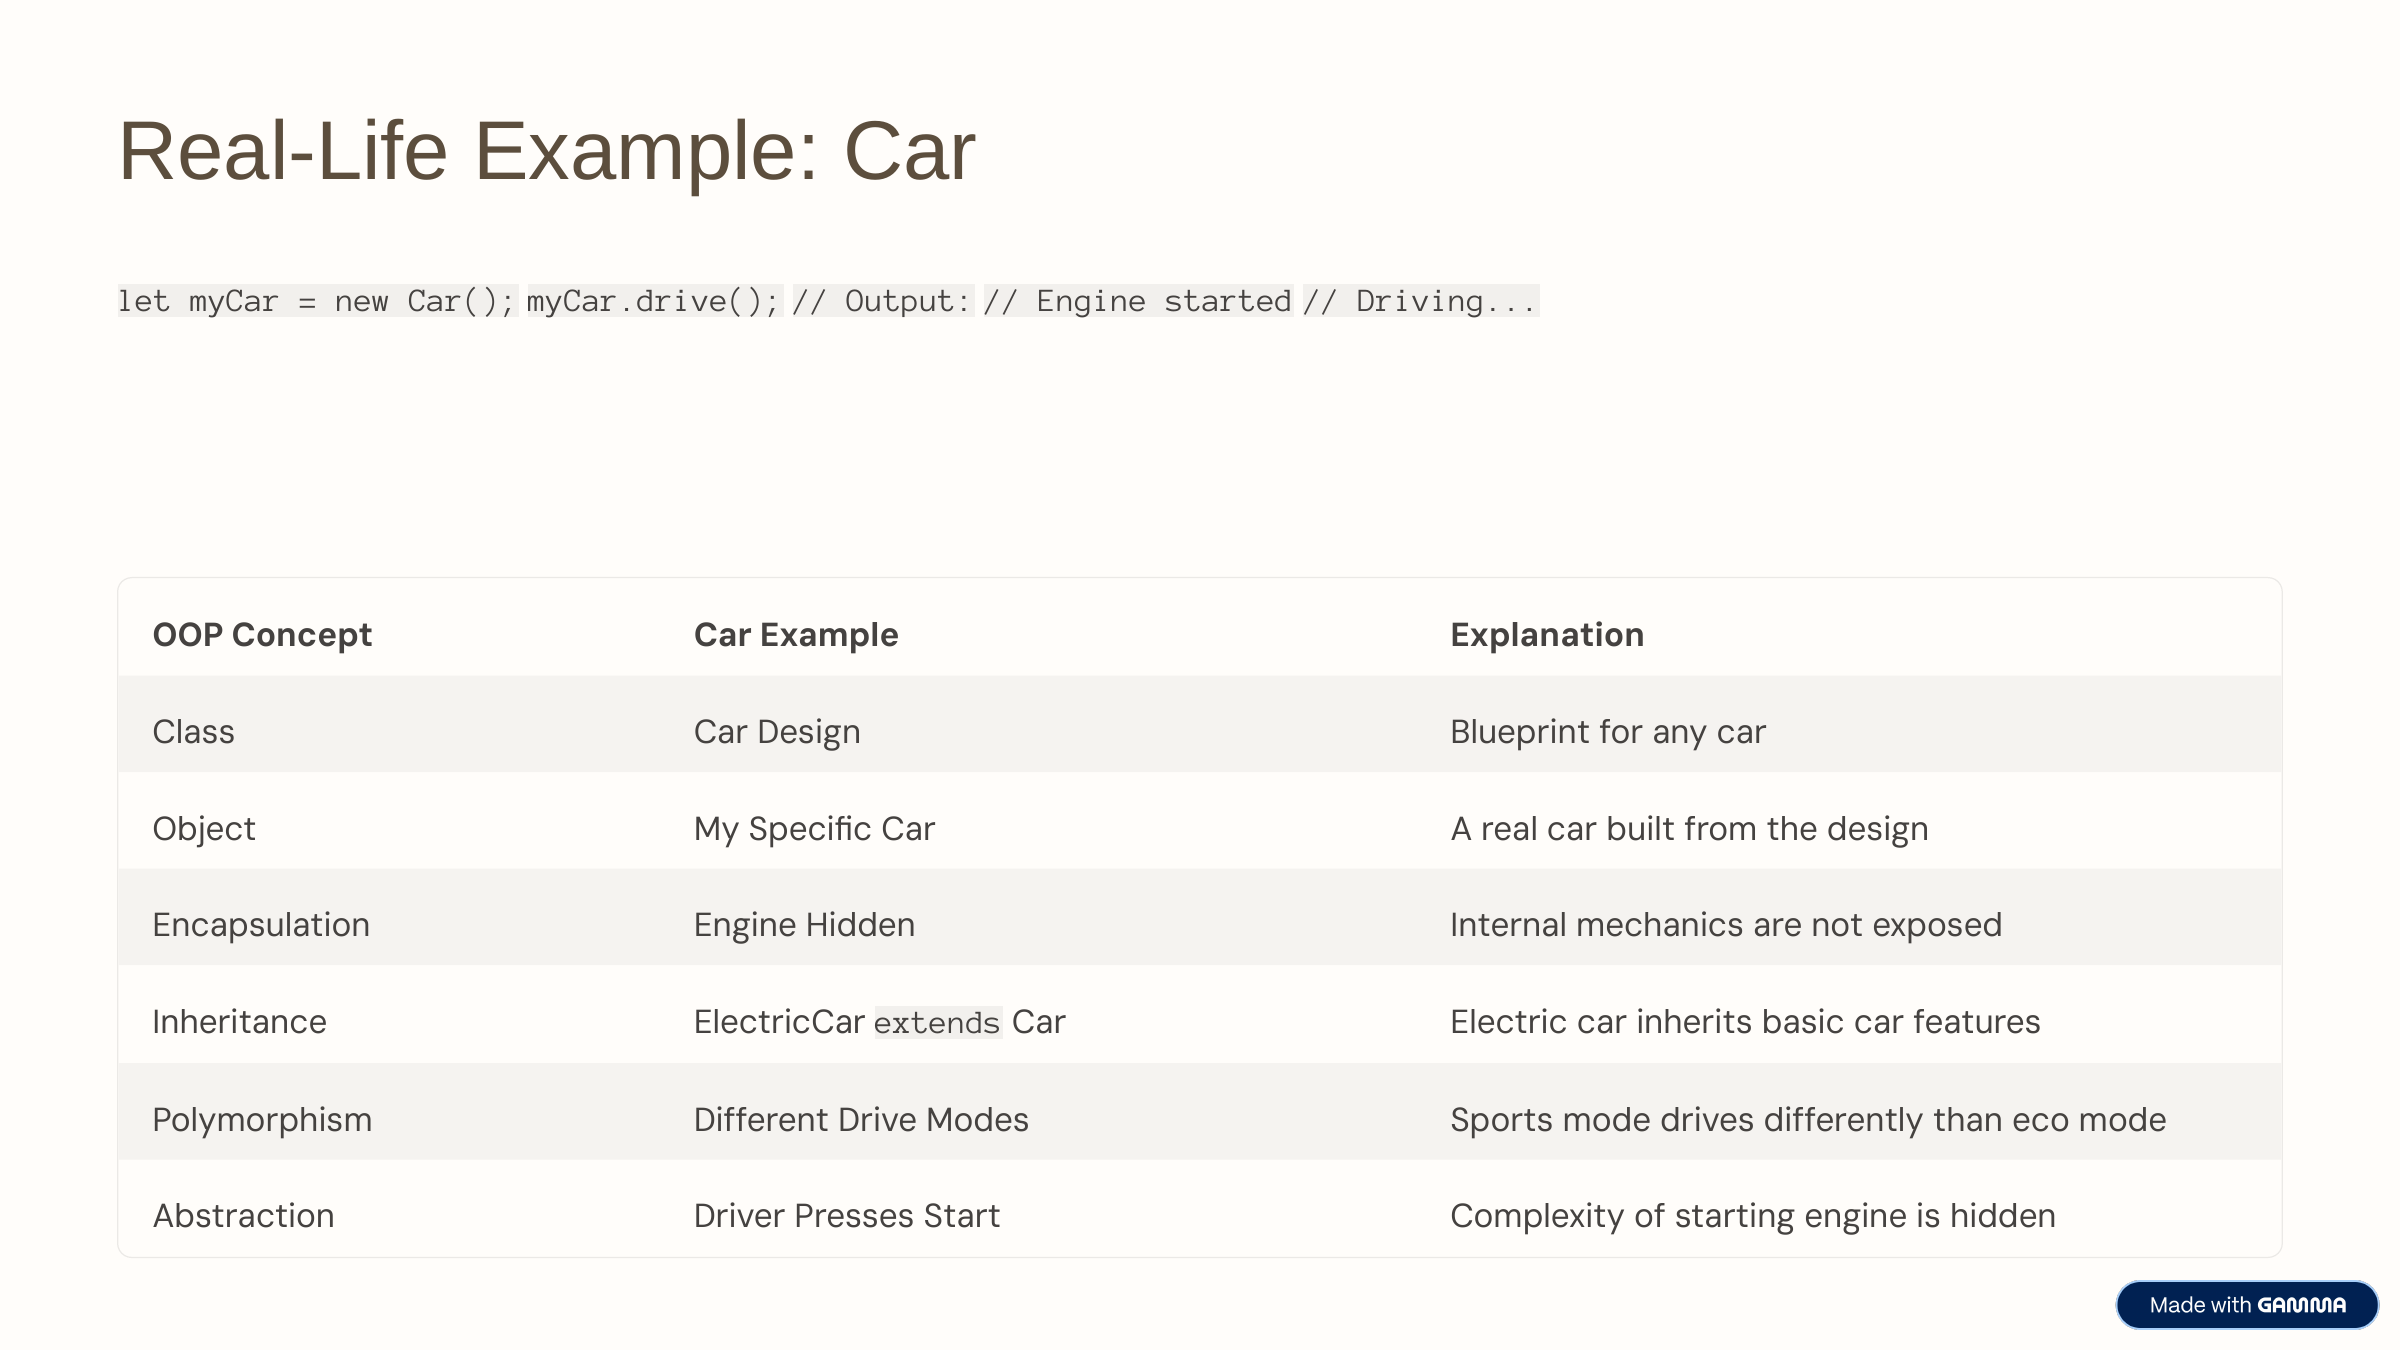

Real-Life Example: Car
let myCar = new Car(); myCar.drive(); // Output: // Engine started // Driving...

OOP Concept
Car Example
Explanation

Class
Car Design
Blueprint for any car

Object
My Specific Car
A real car built from the design

Encapsulation
Engine Hidden
Internal mechanics are not exposed

Inheritance
ElectricCar extends Car
Electric car inherits basic car features

Polymorphism
Different Drive Modes
Sports mode drives differently than eco mode

Abstraction
Driver Presses Start
Complexity of starting engine is hidden